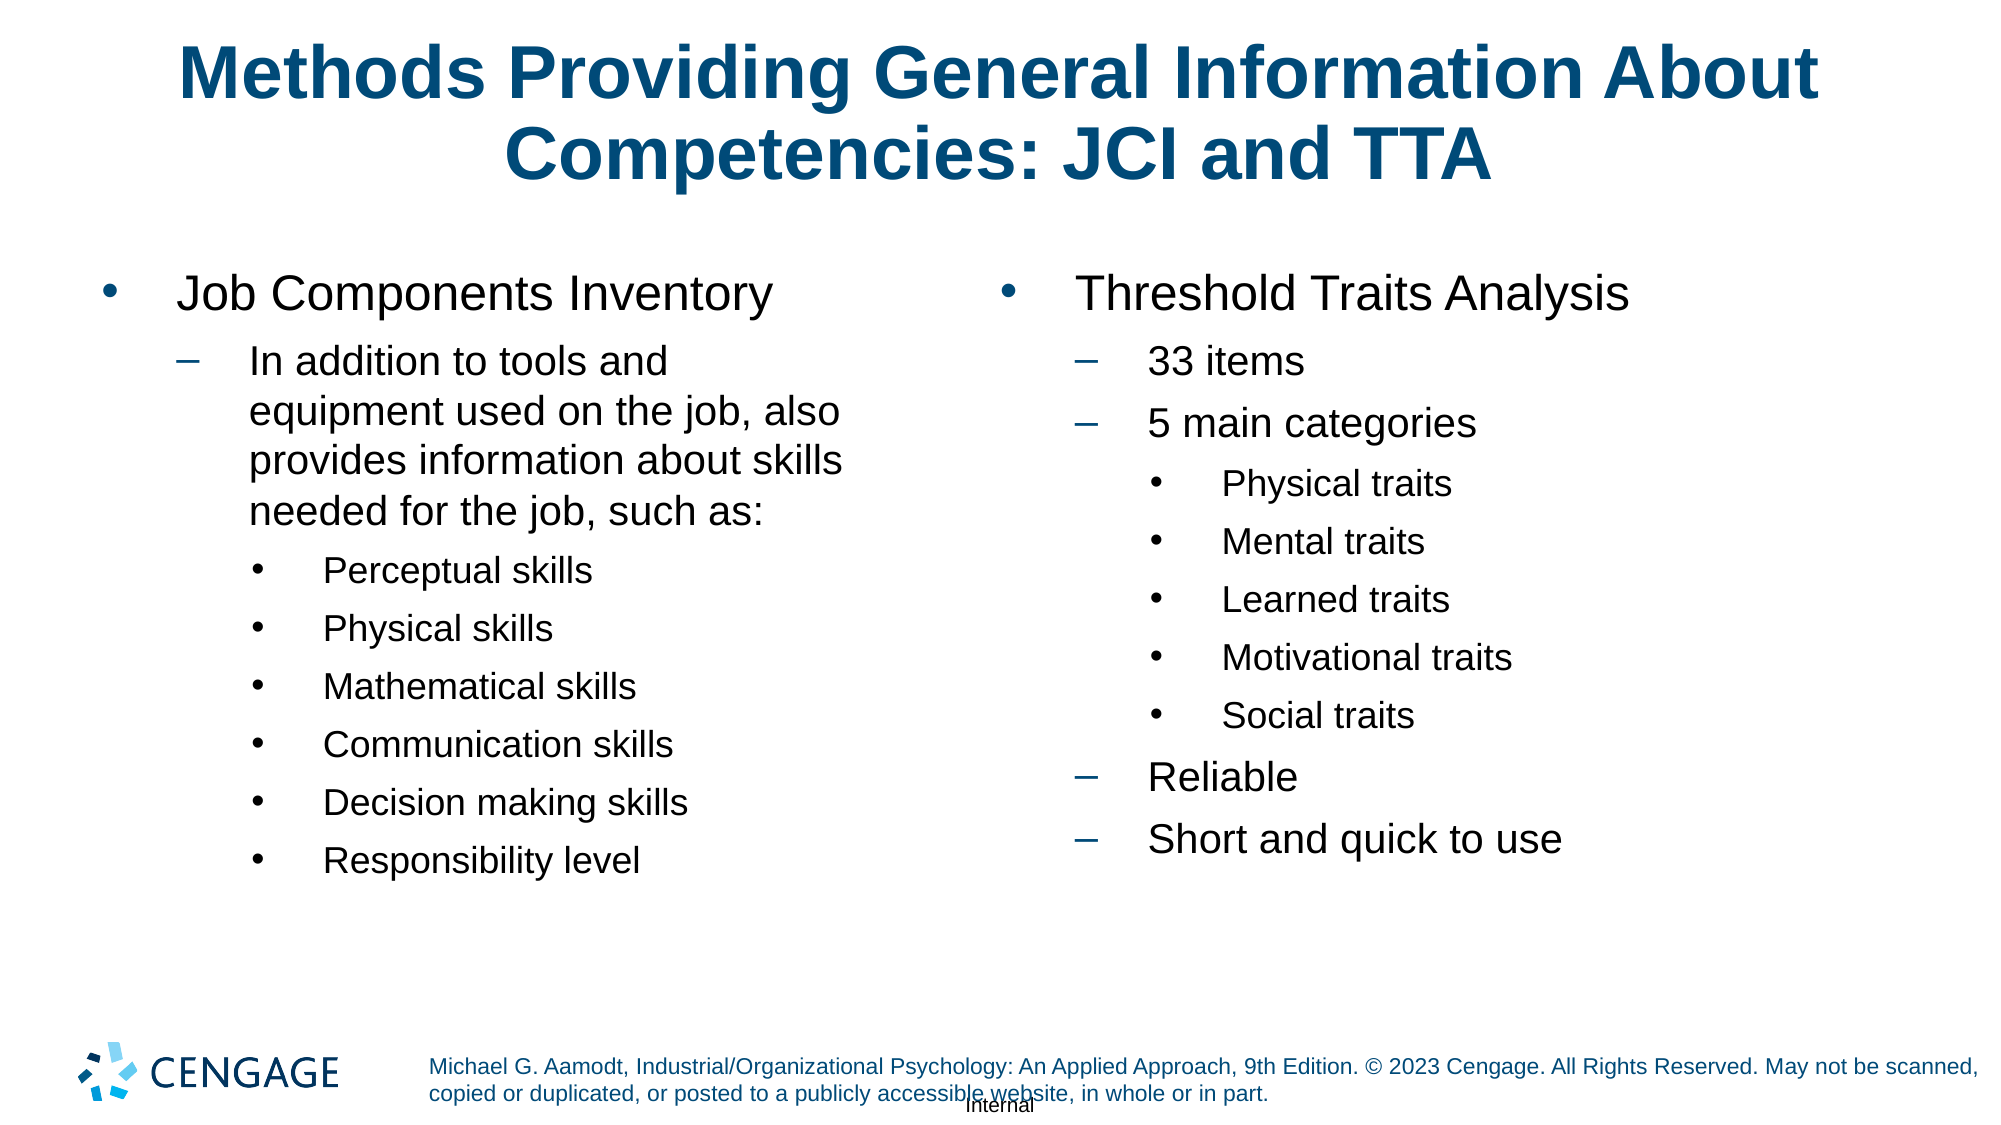

# Methods Providing General Information About Competencies: JCI and TTA
Job Components Inventory
In addition to tools and equipment used on the job, also provides information about skills needed for the job, such as:
Perceptual skills
Physical skills
Mathematical skills
Communication skills
Decision making skills
Responsibility level
Threshold Traits Analysis
33 items
5 main categories
Physical traits
Mental traits
Learned traits
Motivational traits
Social traits
Reliable
Short and quick to use